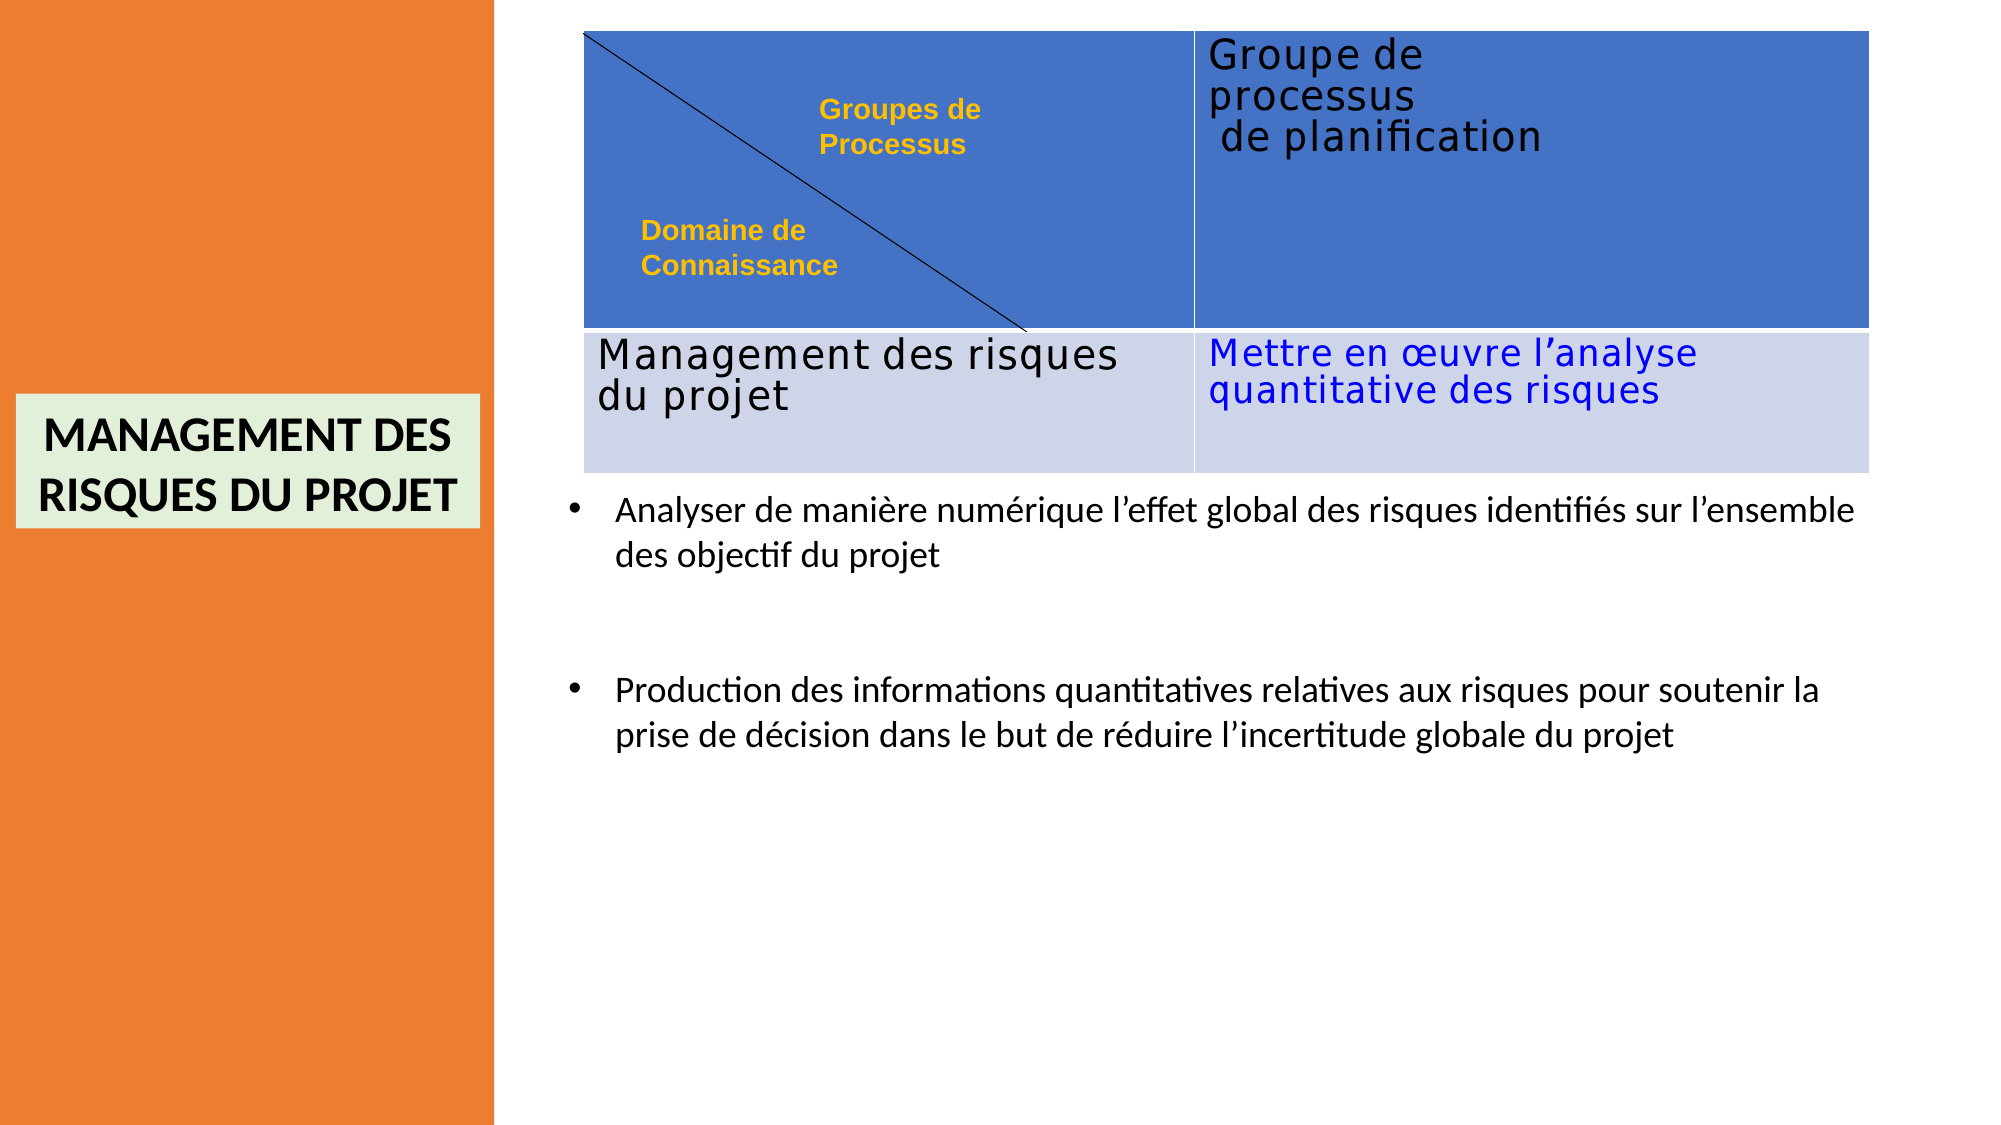

|  | Groupe de processus de planification |
| --- | --- |
| Management des risques du projet | Mettre en œuvre l’analyse quantitative des risques |
Groupes de
Processus

Domaine de
Connaissance

MANAGEMENT DES RISQUES DU PROJET
Analyser de manière numérique l’effet global des risques identifiés sur l’ensemble des objectif du projet

Production des informations quantitatives relatives aux risques pour soutenir la prise de décision dans le but de réduire l’incertitude globale du projet